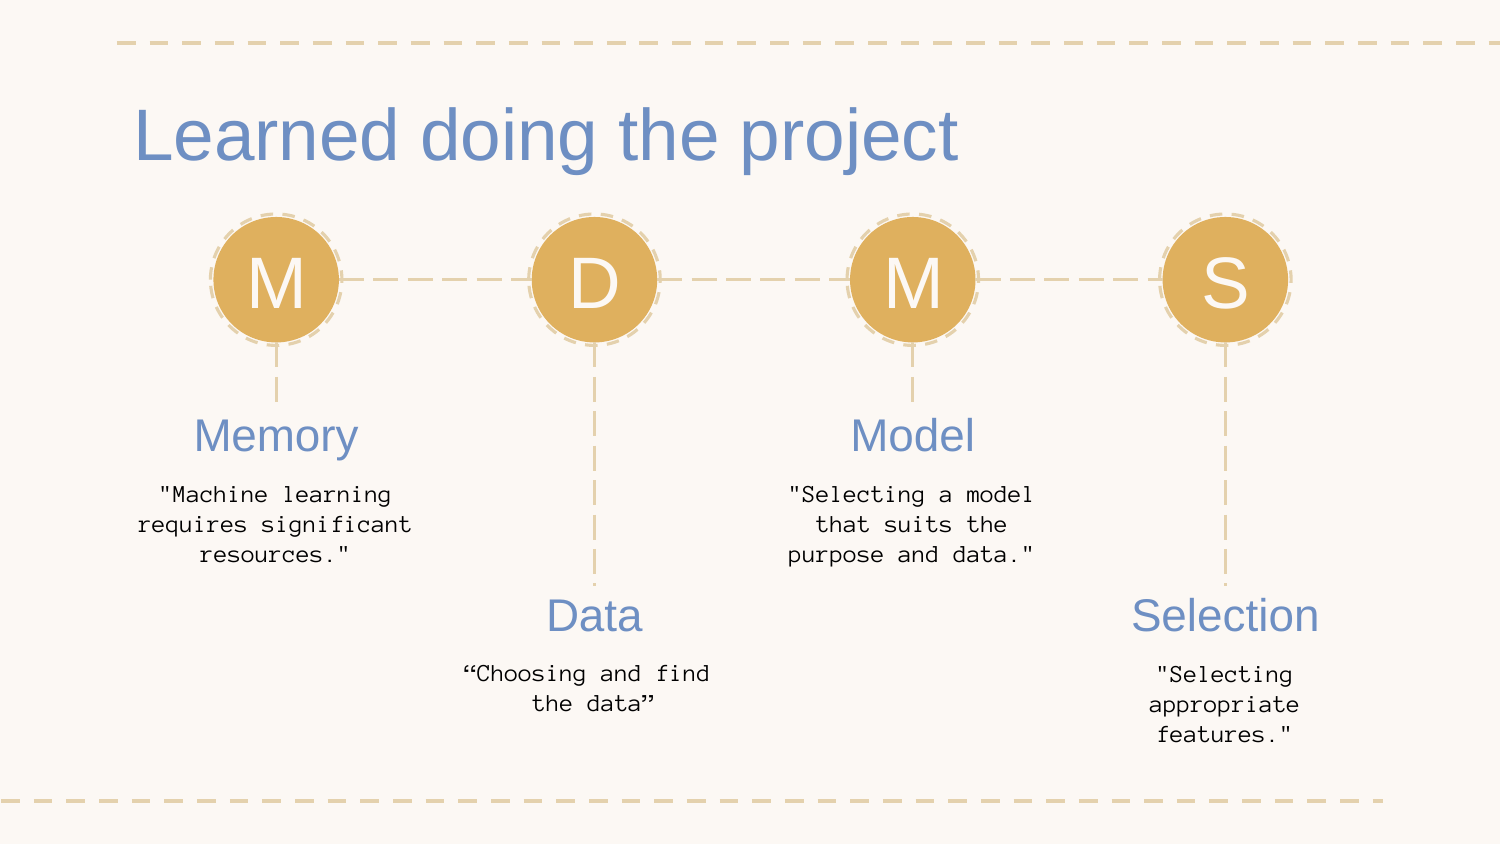

# Learned doing the project

M
Memory
"Machine learning requires significant resources."

D
Data
“Choosing and find
the data”

M
Model
"Selecting a model that suits the purpose and data."

S
Selection
"Selecting appropriate features."